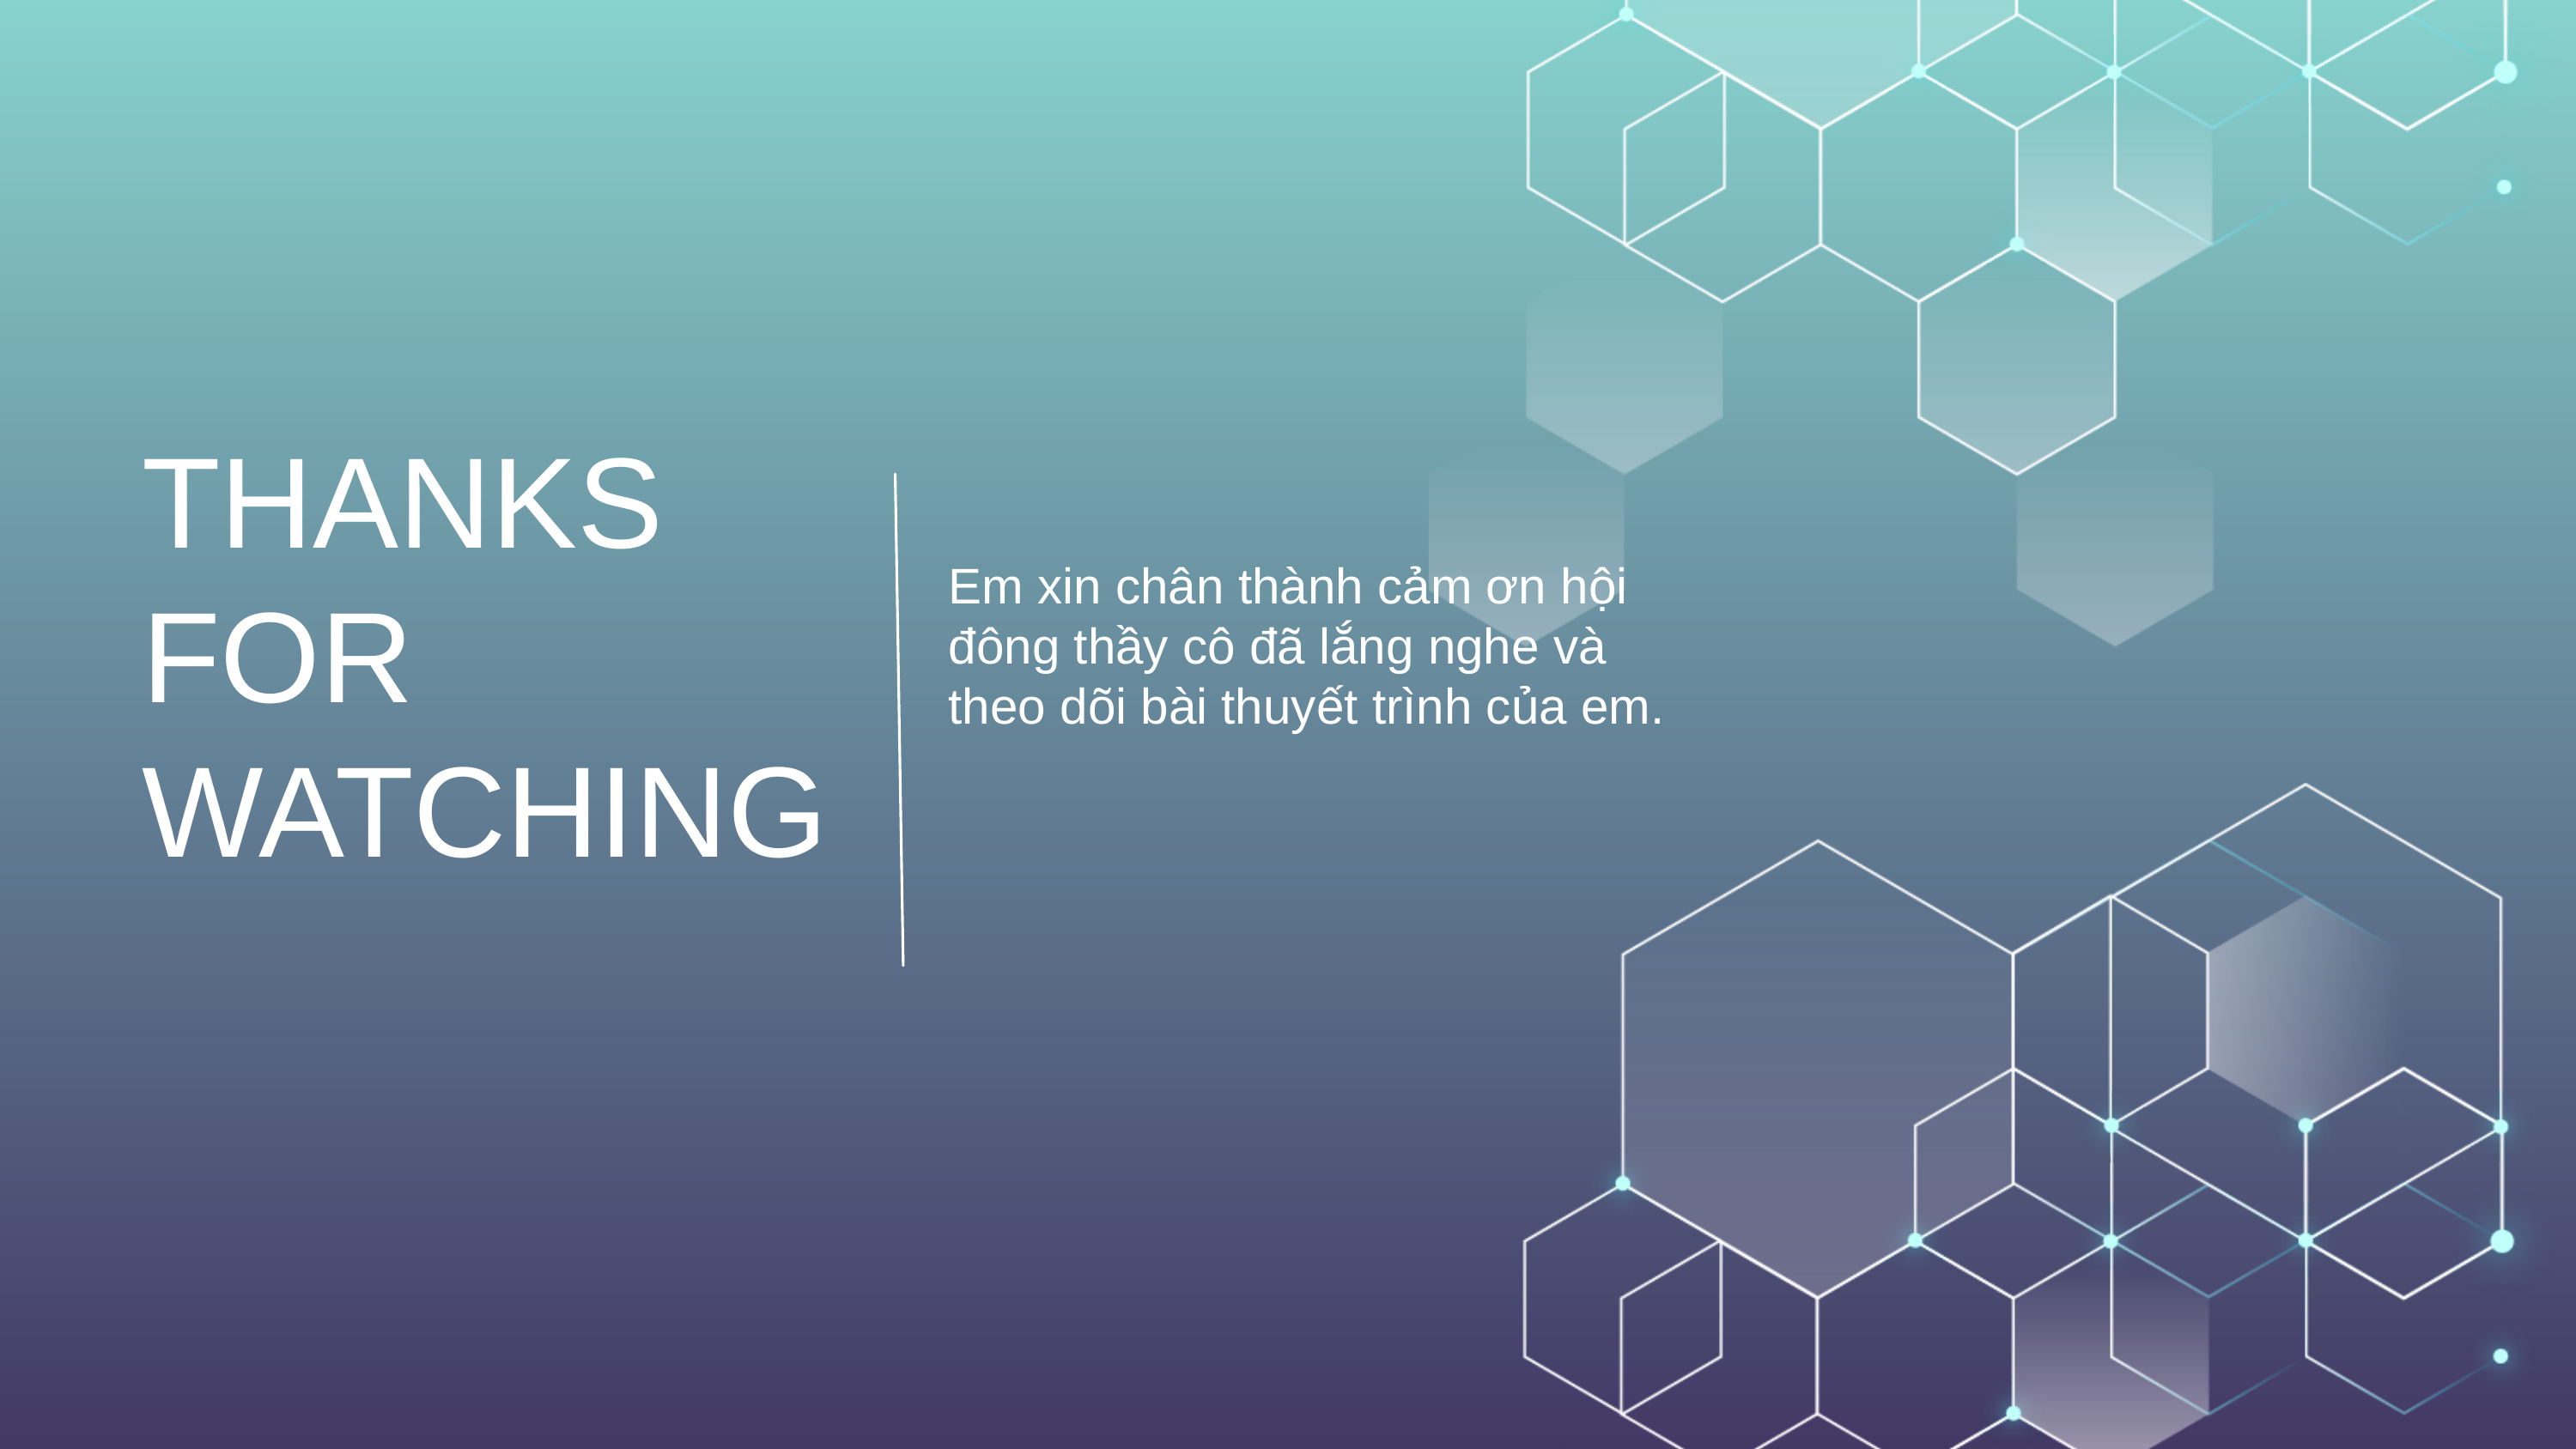

THANKS FOR WATCHING
Em xin chân thành cảm ơn hội đông thầy cô đã lắng nghe và theo dõi bài thuyết trình của em.